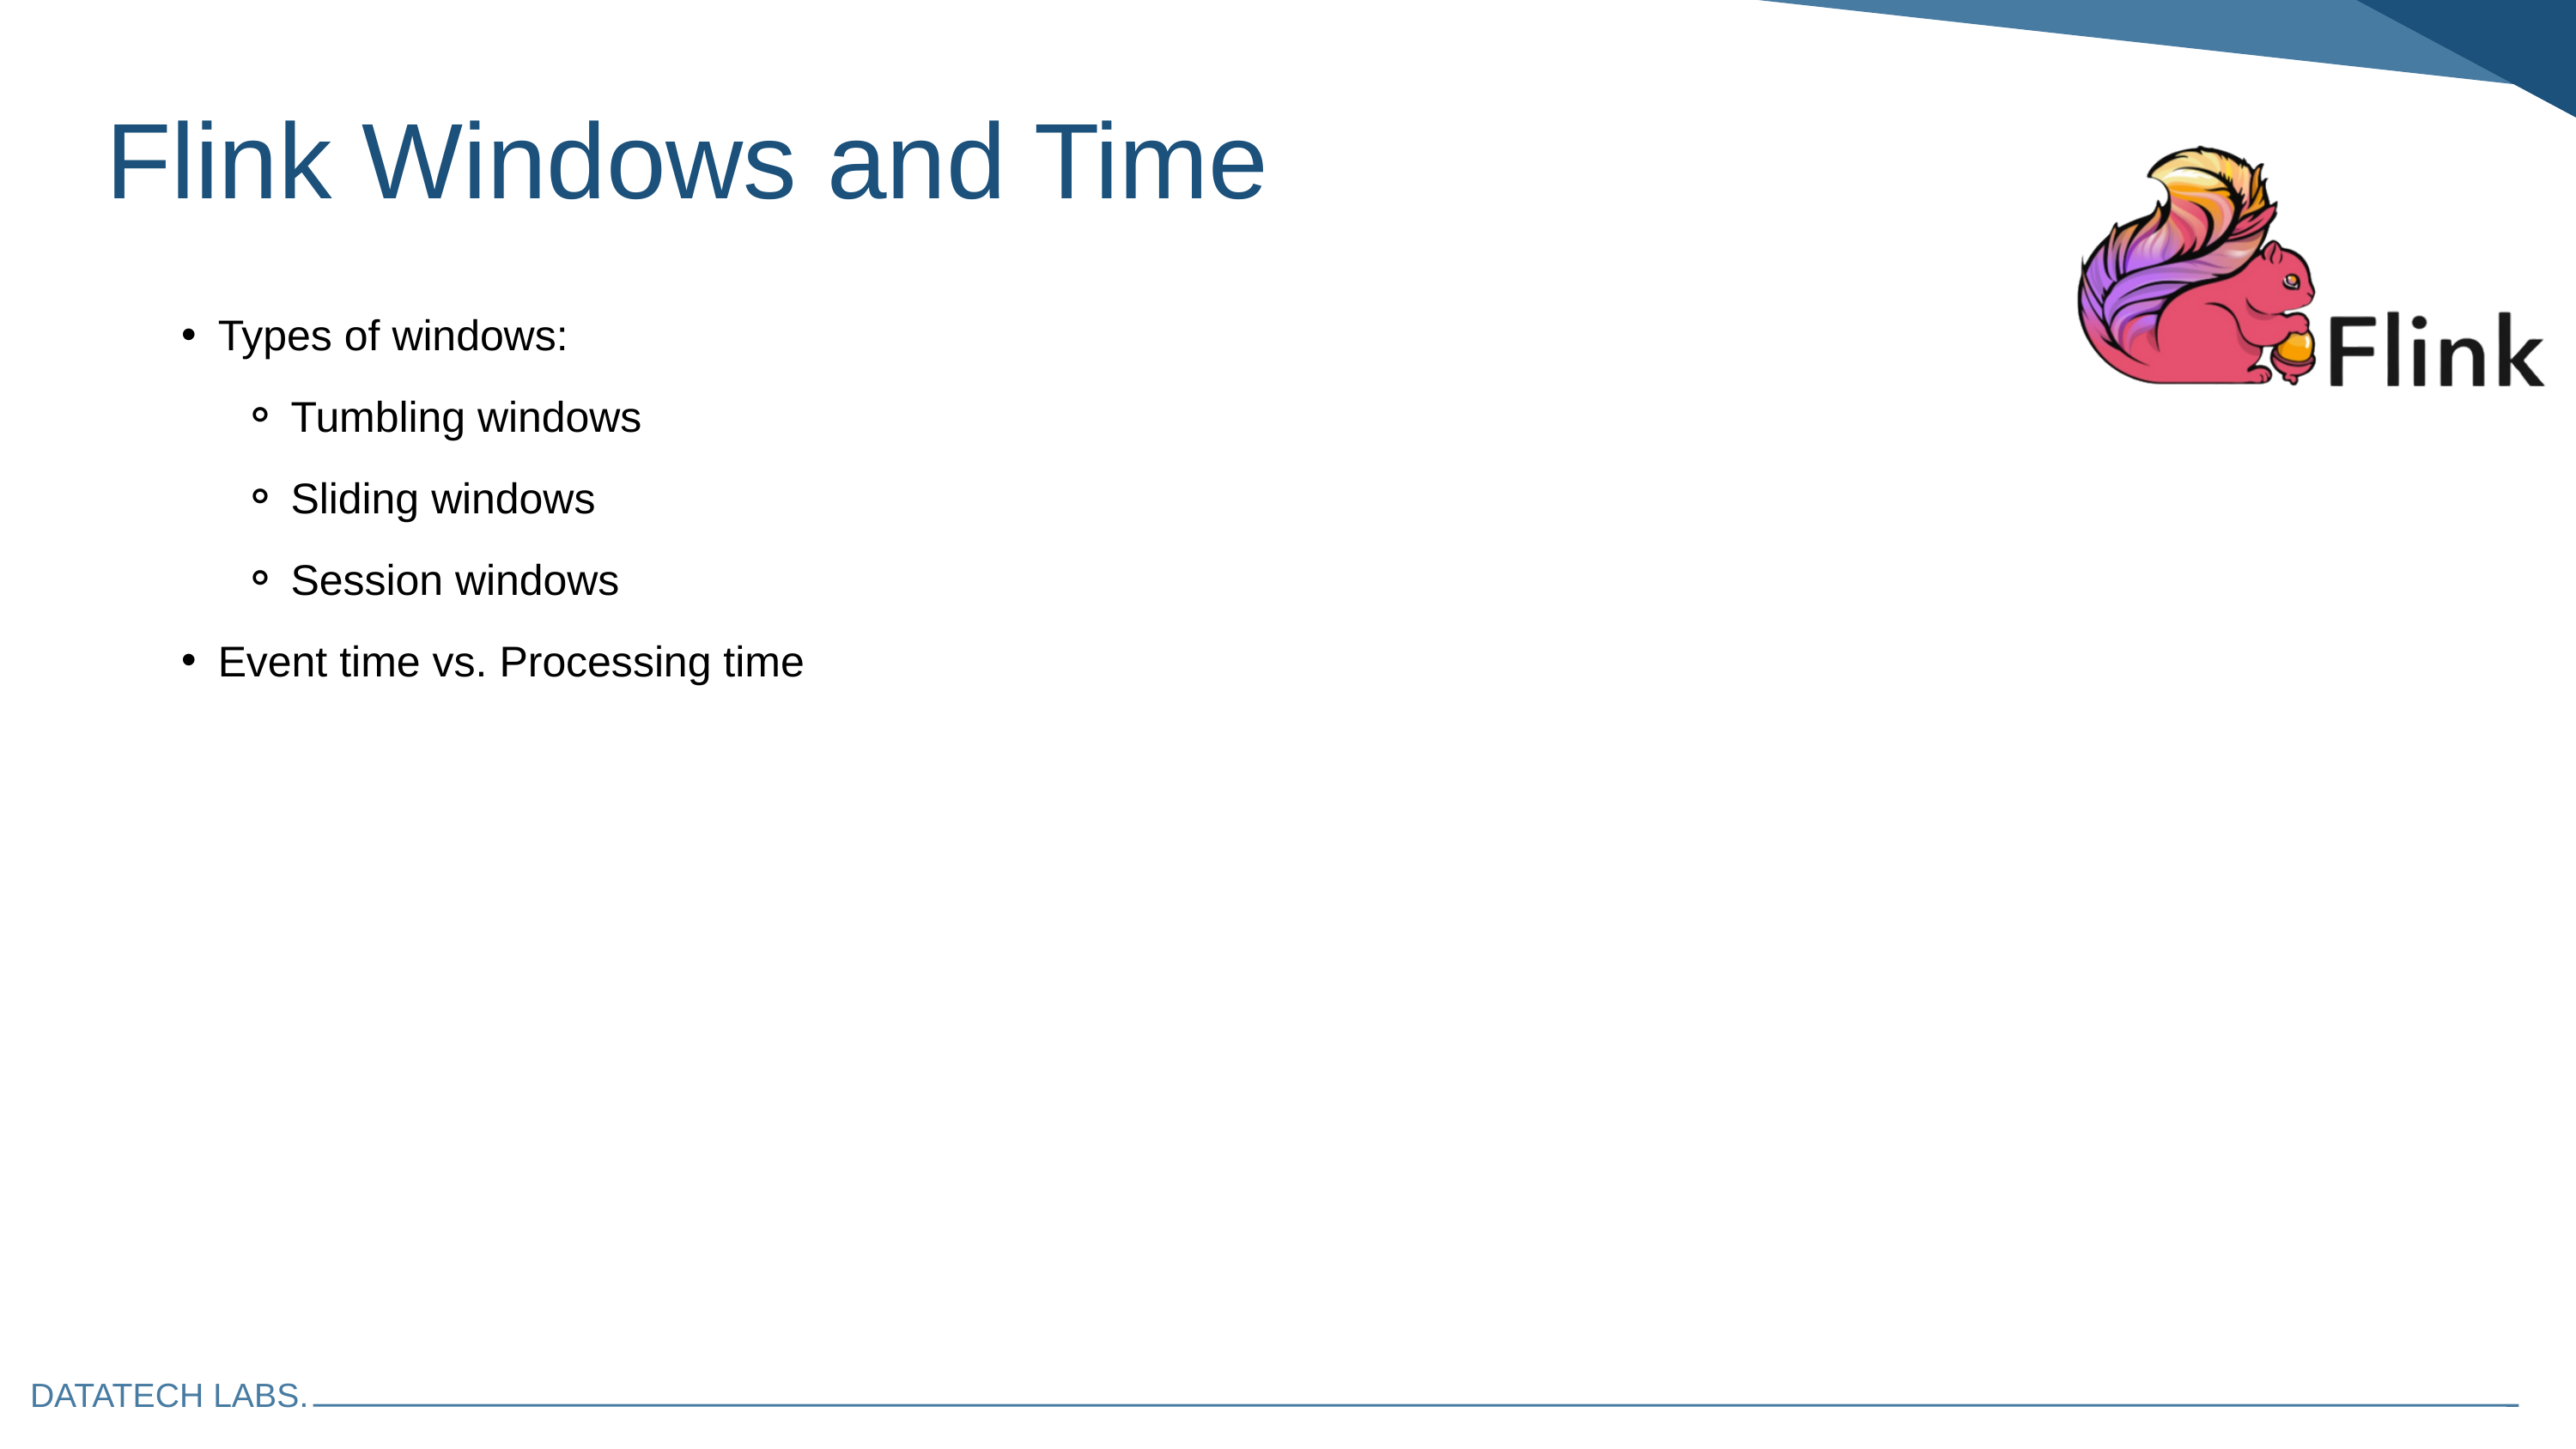

Flink Windows and Time

Types of windows:
Tumbling windows
Sliding windows
Session windows
Event time vs. Processing time
DATATECH LABS.